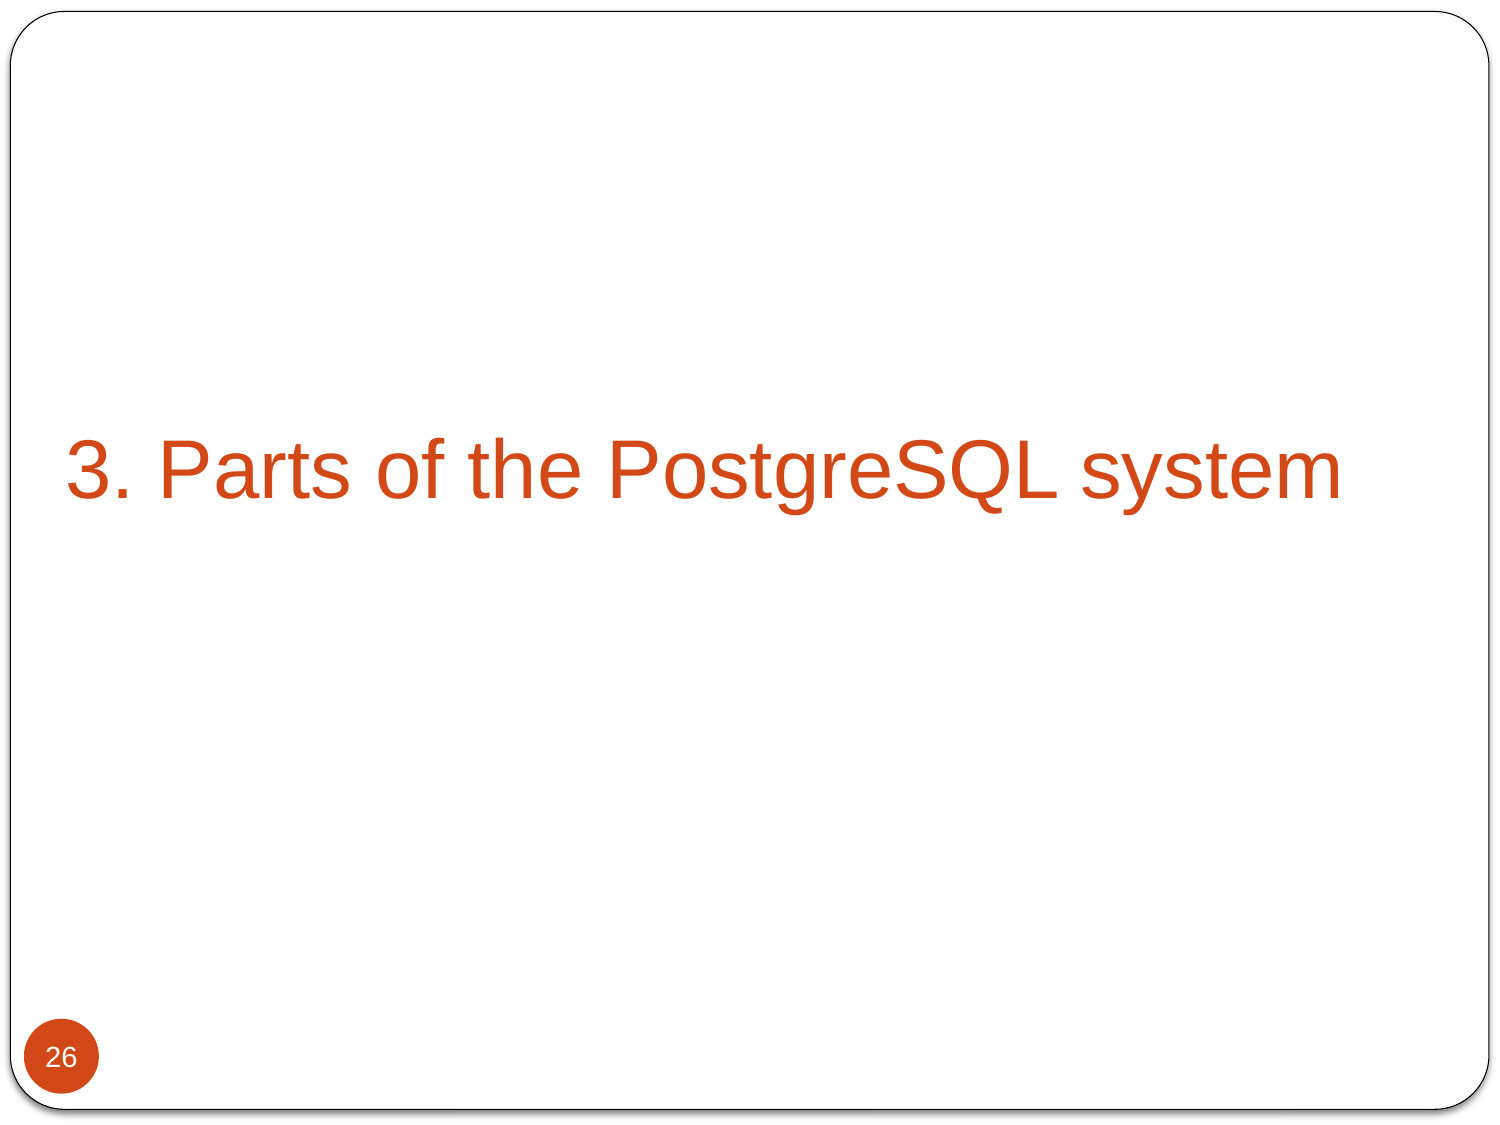

# 3. Parts of the PostgreSQL system
26